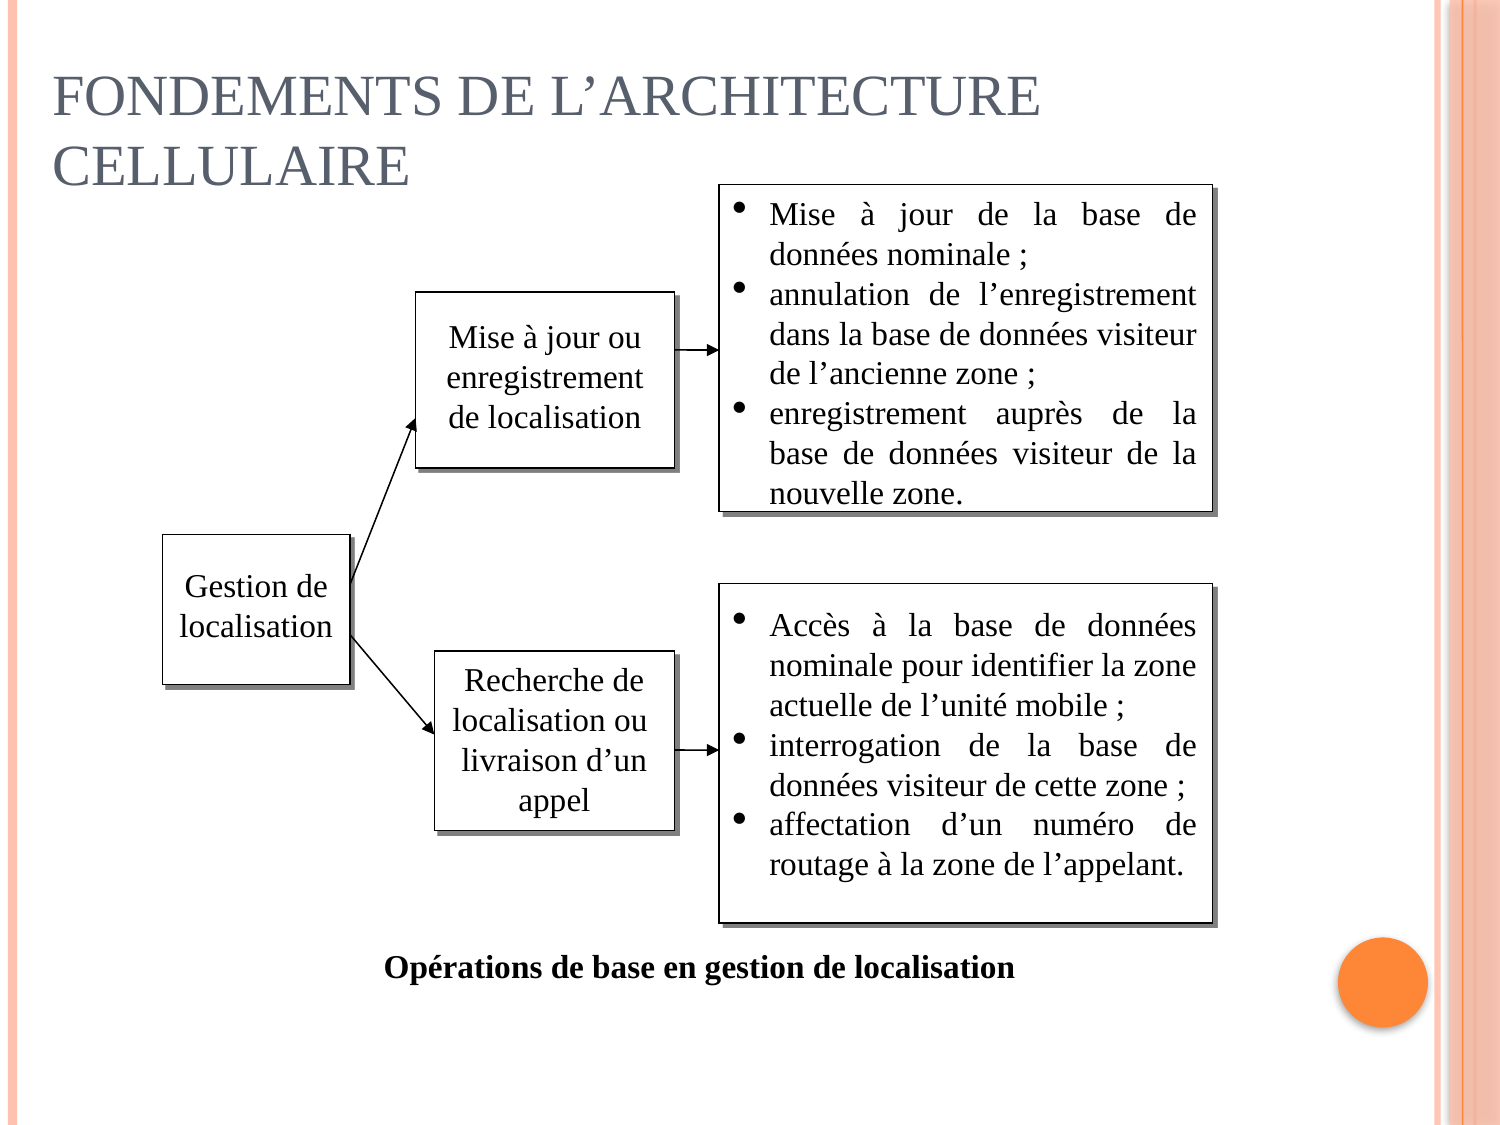

# Fondements de l’architecture cellulaire
Mise à jour de la base de données nominale ;
annulation de l’enregistrement dans la base de données visiteur de l’ancienne zone ;
enregistrement auprès de la base de données visiteur de la nouvelle zone.
Mise à jour ou enregistrement de localisation

Gestion de localisation
Accès à la base de données nominale pour identifier la zone actuelle de l’unité mobile ;
interrogation de la base de données visiteur de cette zone ;
affectation d’un numéro de routage à la zone de l’appelant.

Recherche de localisation ou
livraison d’un appel

Opérations de base en gestion de localisation
49